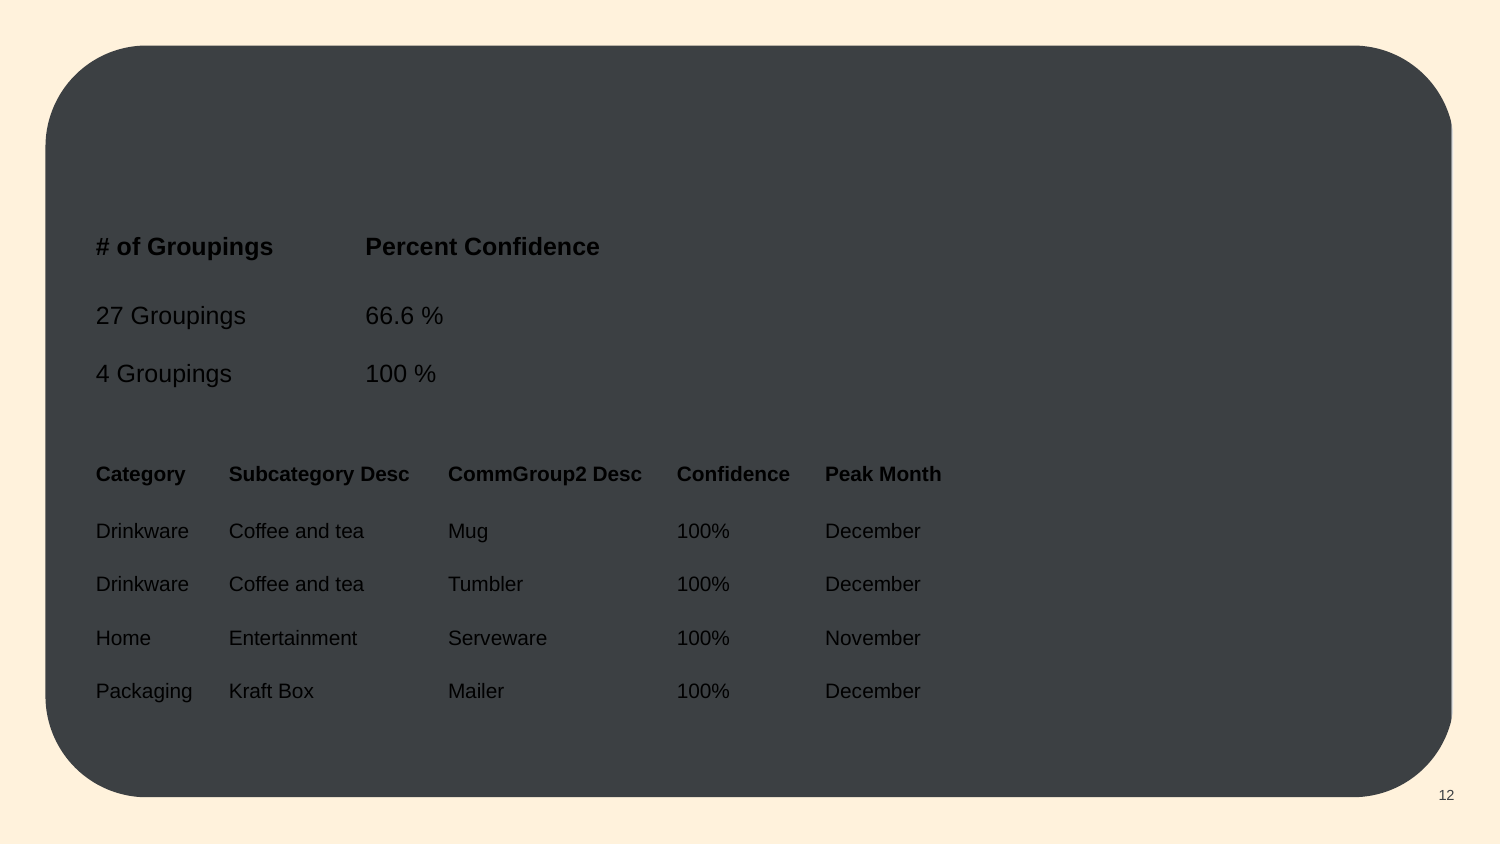

# Market Entry Recommendations
| # of Groupings | Percent Confidence |
| --- | --- |
| 27 Groupings | 66.6 % |
| 4 Groupings | 100 % |
| Category | Subcategory Desc | CommGroup2 Desc | Confidence | Peak Month |
| --- | --- | --- | --- | --- |
| Drinkware | Coffee and tea | Mug | 100% | December |
| Drinkware | Coffee and tea | Tumbler | 100% | December |
| Home | Entertainment | Serveware | 100% | November |
| Packaging | Kraft Box | Mailer | 100% | December |
12